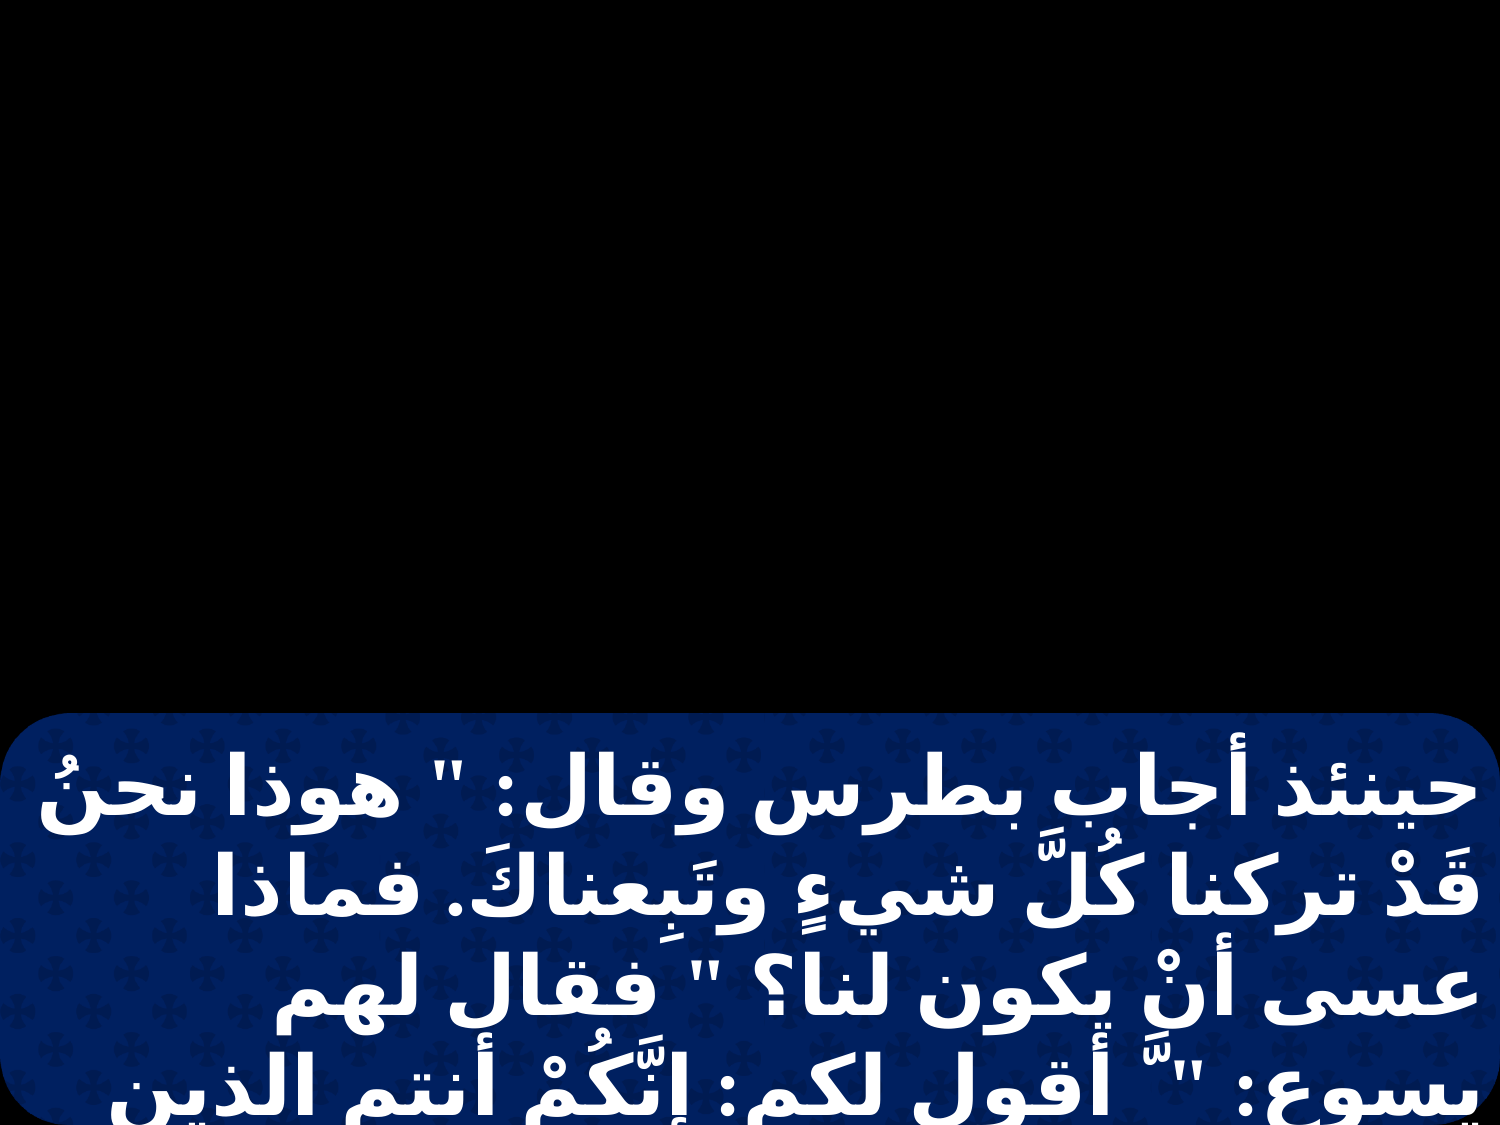

حينئذ أجاب بطرس وقال: " هوذا نحنُ قَدْ تركنا كُلَّ شيءٍ وتَبِعناكَ. فماذا عسى أنْ يكون لنا؟ " فقال لهم يسوع: " َّ أقول لكم: إنَّكُمْ أنتم الذين تَبعتموني، في التَّجدِيدِ، متى جَلسَ ابن الإنسان علي عرش مَجدِهِ،